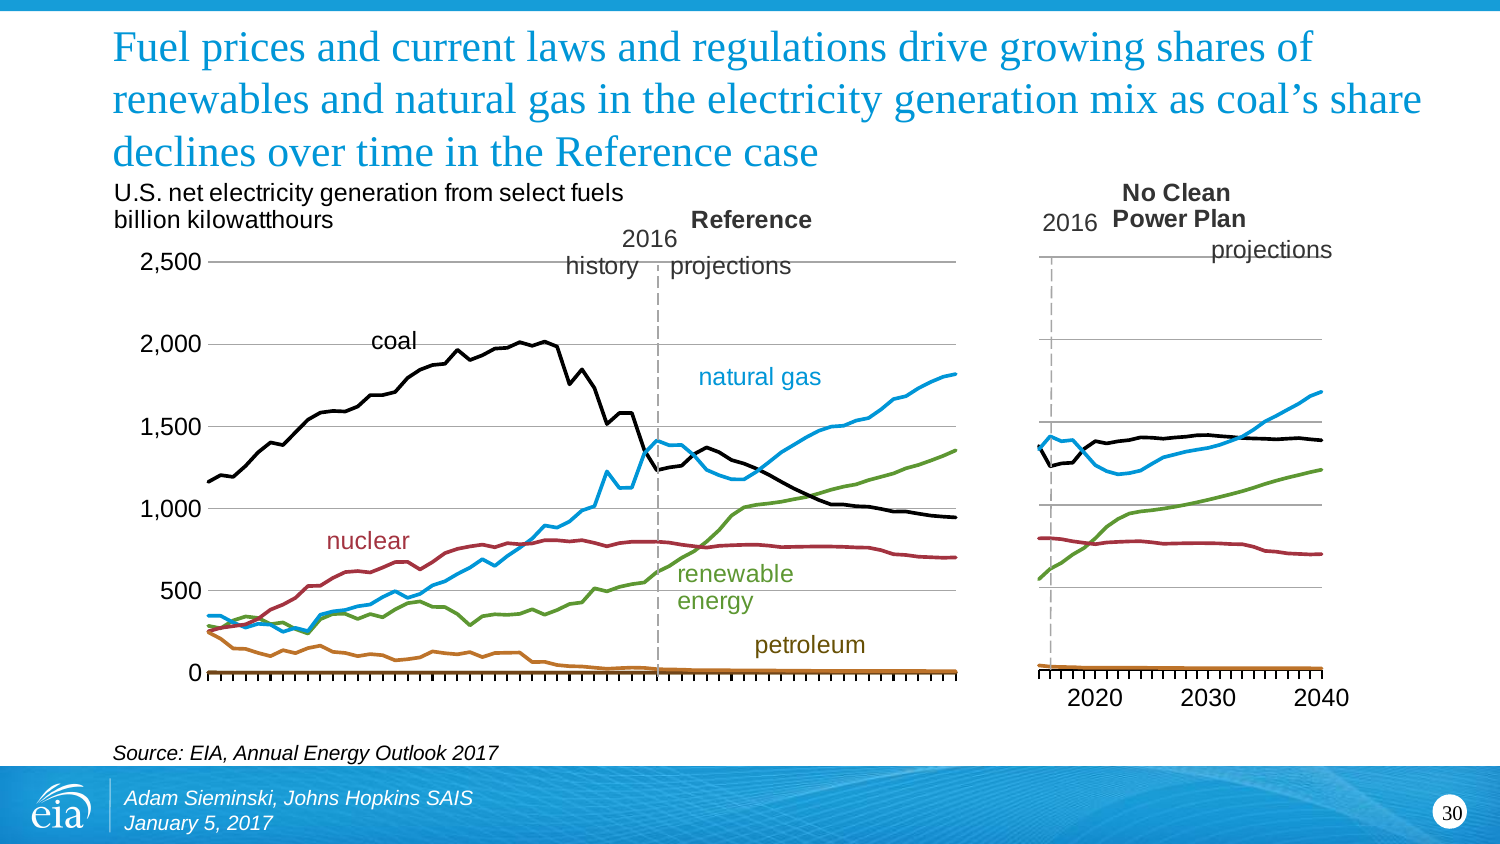

# Fuel prices and current laws and regulations drive growing shares of renewables and natural gas in the electricity generation mix as coal’s share declines over time in the Reference case

### Chart

| Category |     Renewable Sources 5,9/ |     Coal |     Natural Gas |     Nuclear Power |     Petroleum |
|---|---|---|---|---|---|
|  | 549.5266770000001 | 1356.057298 | 1335.067936 | 797.177533 | 28.44304 |
|  | 612.522644 | 1232.771606 | 1414.209595 | 797.873291 | 21.163025 |
|  | 648.890686 | 1250.355347 | 1384.441772 | 792.055847 | 18.717035 |
|  | 699.523743 | 1254.768188 | 1391.893555 | 779.316589 | 18.044006 |
|  | 739.127136 | 1338.347046 | 1316.219971 | 769.904541 | 14.561076 |
| 2020 | 797.599854 | 1385.090942 | 1239.447632 | 761.755859 | 14.477786 |
|  | 867.161133 | 1370.936279 | 1203.182495 | 772.276245 | 14.35139 |
|  | 913.999268 | 1383.871582 | 1184.144531 | 775.828125 | 14.268297 |
|  | 947.202576 | 1391.239502 | 1191.454224 | 778.529785 | 14.139424 |
|  | 959.992798 | 1407.937622 | 1207.227173 | 779.585571 | 14.099069 |
|  | 967.268738 | 1405.552856 | 1247.693481 | 773.429688 | 13.678313 |
|  | 976.720642 | 1399.583374 | 1286.866699 | 764.491455 | 13.029973 |
|  | 988.057373 | 1406.931519 | 1303.893433 | 766.169312 | 12.686884 |
|  | 1000.66333 | 1411.730713 | 1321.4552 | 767.572083 | 12.284412 |
|  | 1015.130676 | 1420.77478 | 1333.144653 | 768.272034 | 12.187383 |
| 2030 | 1030.922363 | 1421.796265 | 1344.10437 | 768.015747 | 11.987842 |
|  | 1047.127197 | 1415.293335 | 1362.643311 | 766.356506 | 11.710814 |
|  | 1064.473633 | 1410.244141 | 1387.047974 | 762.632202 | 11.648201 |
|  | 1082.537598 | 1404.032959 | 1412.86792 | 761.322388 | 11.568008 |
|  | 1103.269287 | 1400.964355 | 1454.678345 | 746.286865 | 11.52454 |
|  | 1126.159668 | 1399.344482 | 1504.283447 | 721.296692 | 11.510266 |
|  | 1146.187988 | 1395.664062 | 1538.293091 | 716.464478 | 11.425982 |
|  | 1164.453979 | 1399.82312 | 1575.60144 | 706.171875 | 11.372715 |
|  | 1180.199951 | 1403.661987 | 1612.142822 | 703.092896 | 11.109511 |
|  | 1197.338623 | 1396.006226 | 1657.517578 | 699.621216 | 10.861563 |
| 2040 | 1212.309814 | 1390.074463 | 1683.789917 | 701.811035 | 10.681416 |

[unsupported chart]

Source: EIA, Annual Energy Outlook 2017
Adam Sieminski, Johns Hopkins SAIS
January 5, 2017
30